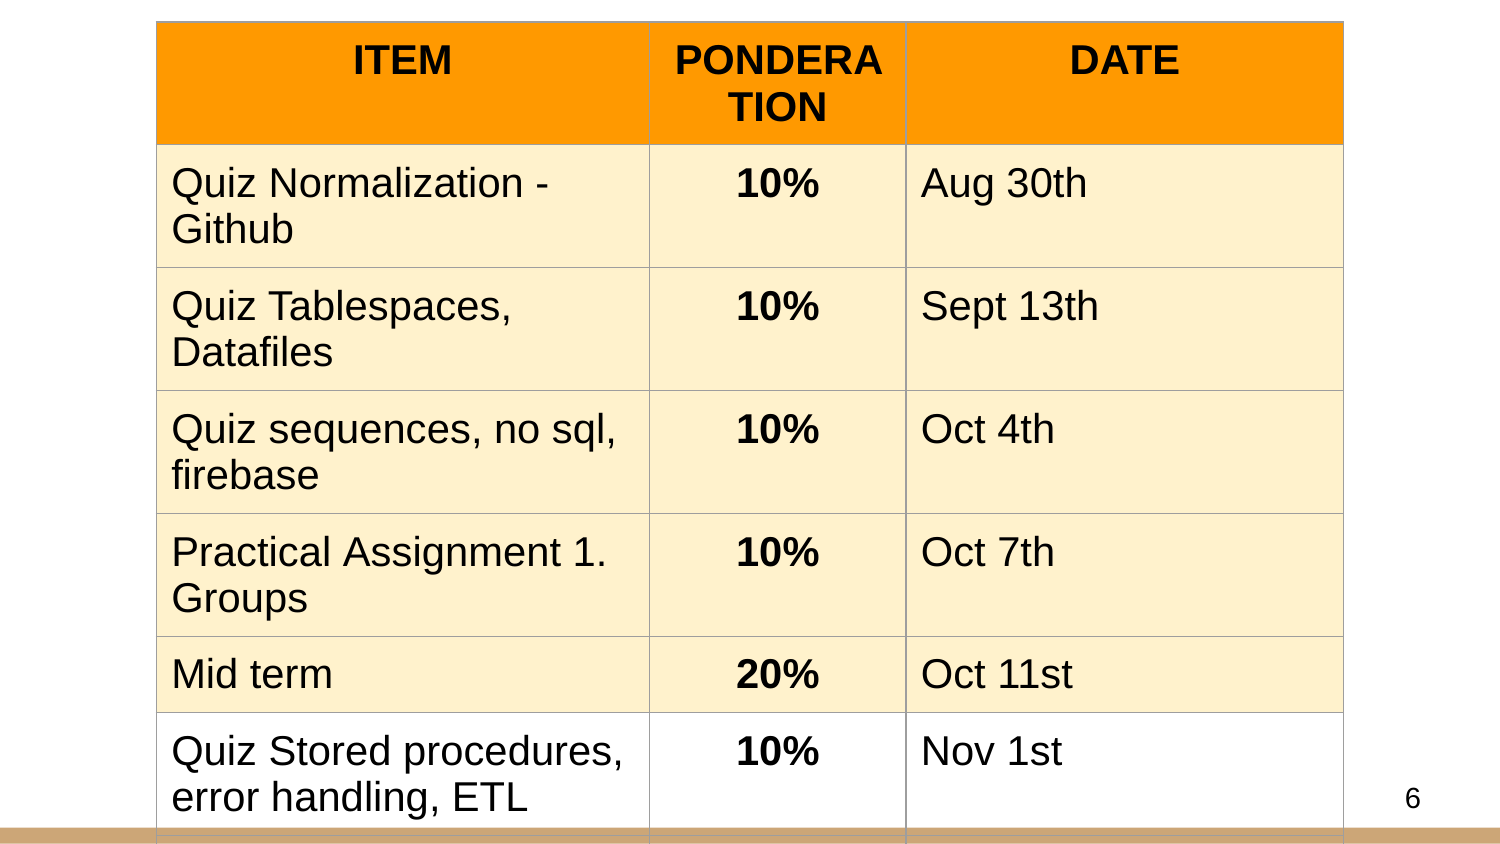

| ITEM | PONDERATION | DATE |
| --- | --- | --- |
| Quiz Normalization - Github | 10% | Aug 30th |
| Quiz Tablespaces, Datafiles | 10% | Sept 13th |
| Quiz sequences, no sql, firebase | 10% | Oct 4th |
| Practical Assignment 1. Groups | 10% | Oct 7th |
| Mid term | 20% | Oct 11st |
| Quiz Stored procedures, error handling, ETL | 10% | Nov 1st |
| Practical Assignment 2. Groups | 10% | Nov 18th |
| Final term | 20% | Nov 22th |
6